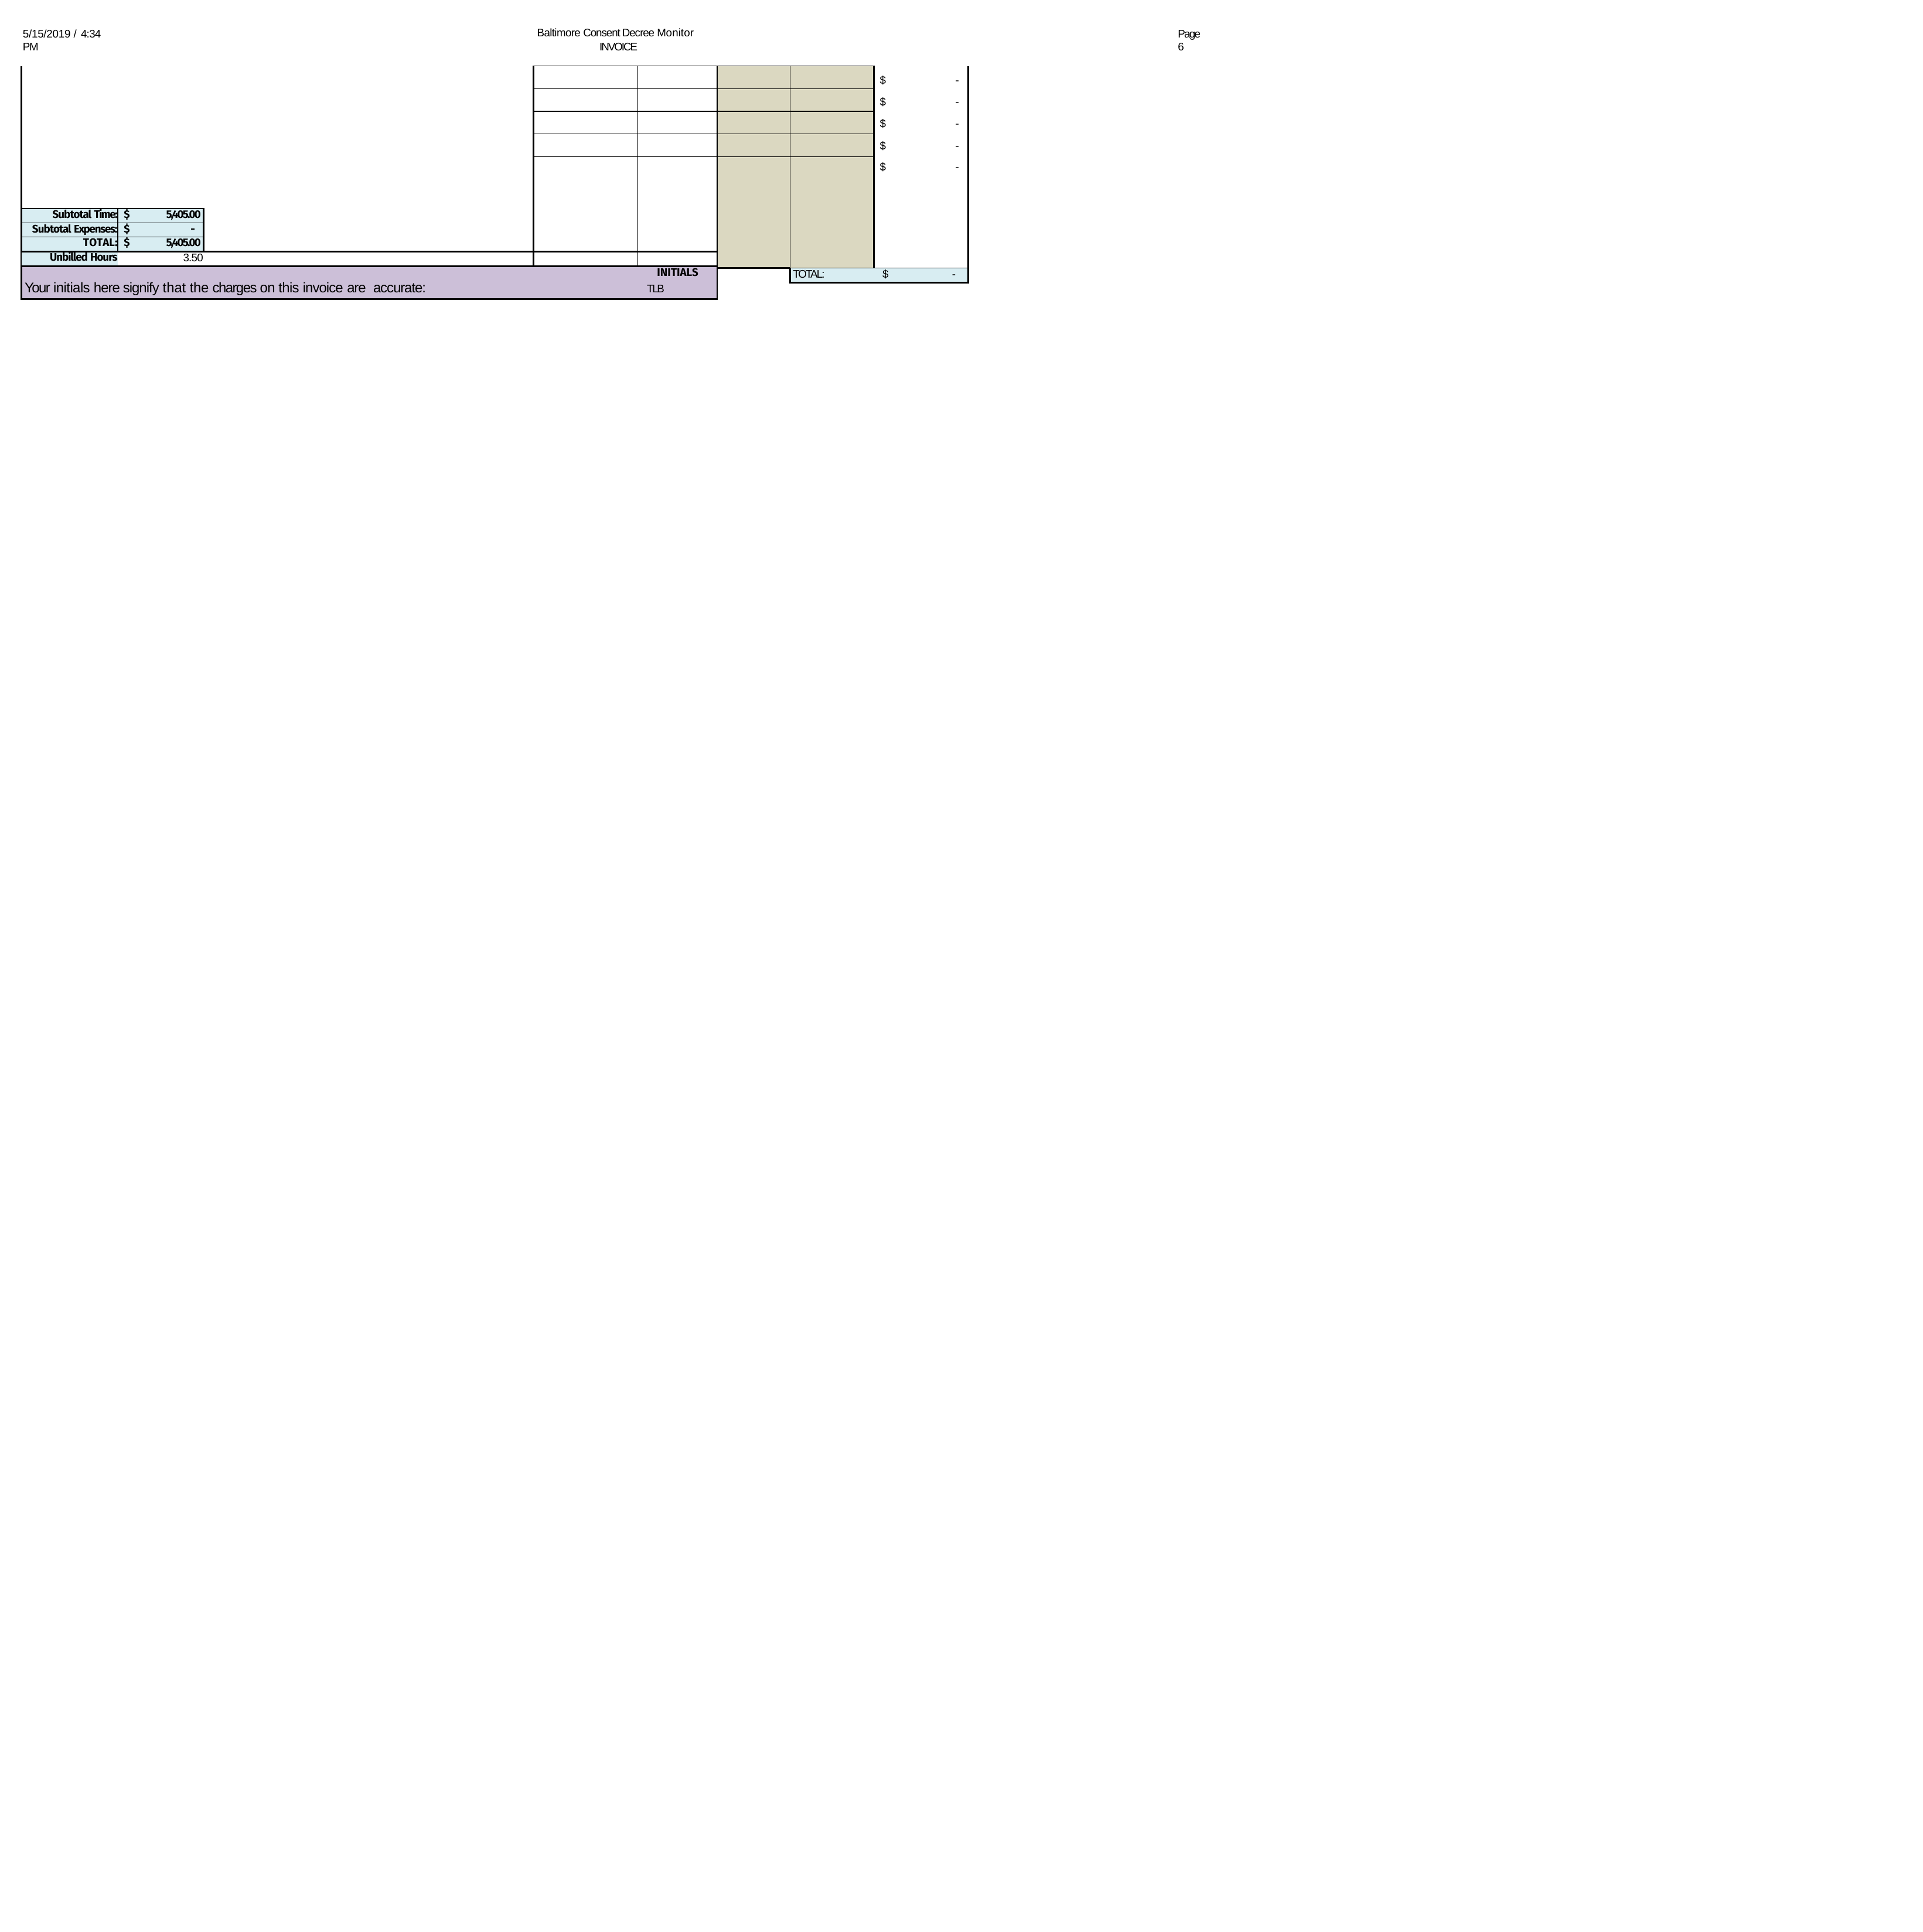

Baltimore Consent Decree Monitor  INVOICE
5/15/2019 / 4:34 PM
Page 6
|  |  |  |  |  | $ - $ - $ - $ - $ - |
| --- | --- | --- | --- | --- | --- |
|  |  |  |  |  |  |
|  |  |  |  |  |  |
|  |  |  |  |  |  |
|  |  |  |  |  |  |
|  |  |  |  | TOTAL: $ - |  |
| Subtotal Time: | $ 5,405.00 |  |
| --- | --- | --- |
| Subtotal Expenses: | $ - |  |
| TOTAL: | $ 5,405.00 |  |
| Unbilled Hours | 3.50 |  |
| INITIALS Your initials here signify that the charges on this invoice are accurate: TLB |  |  |